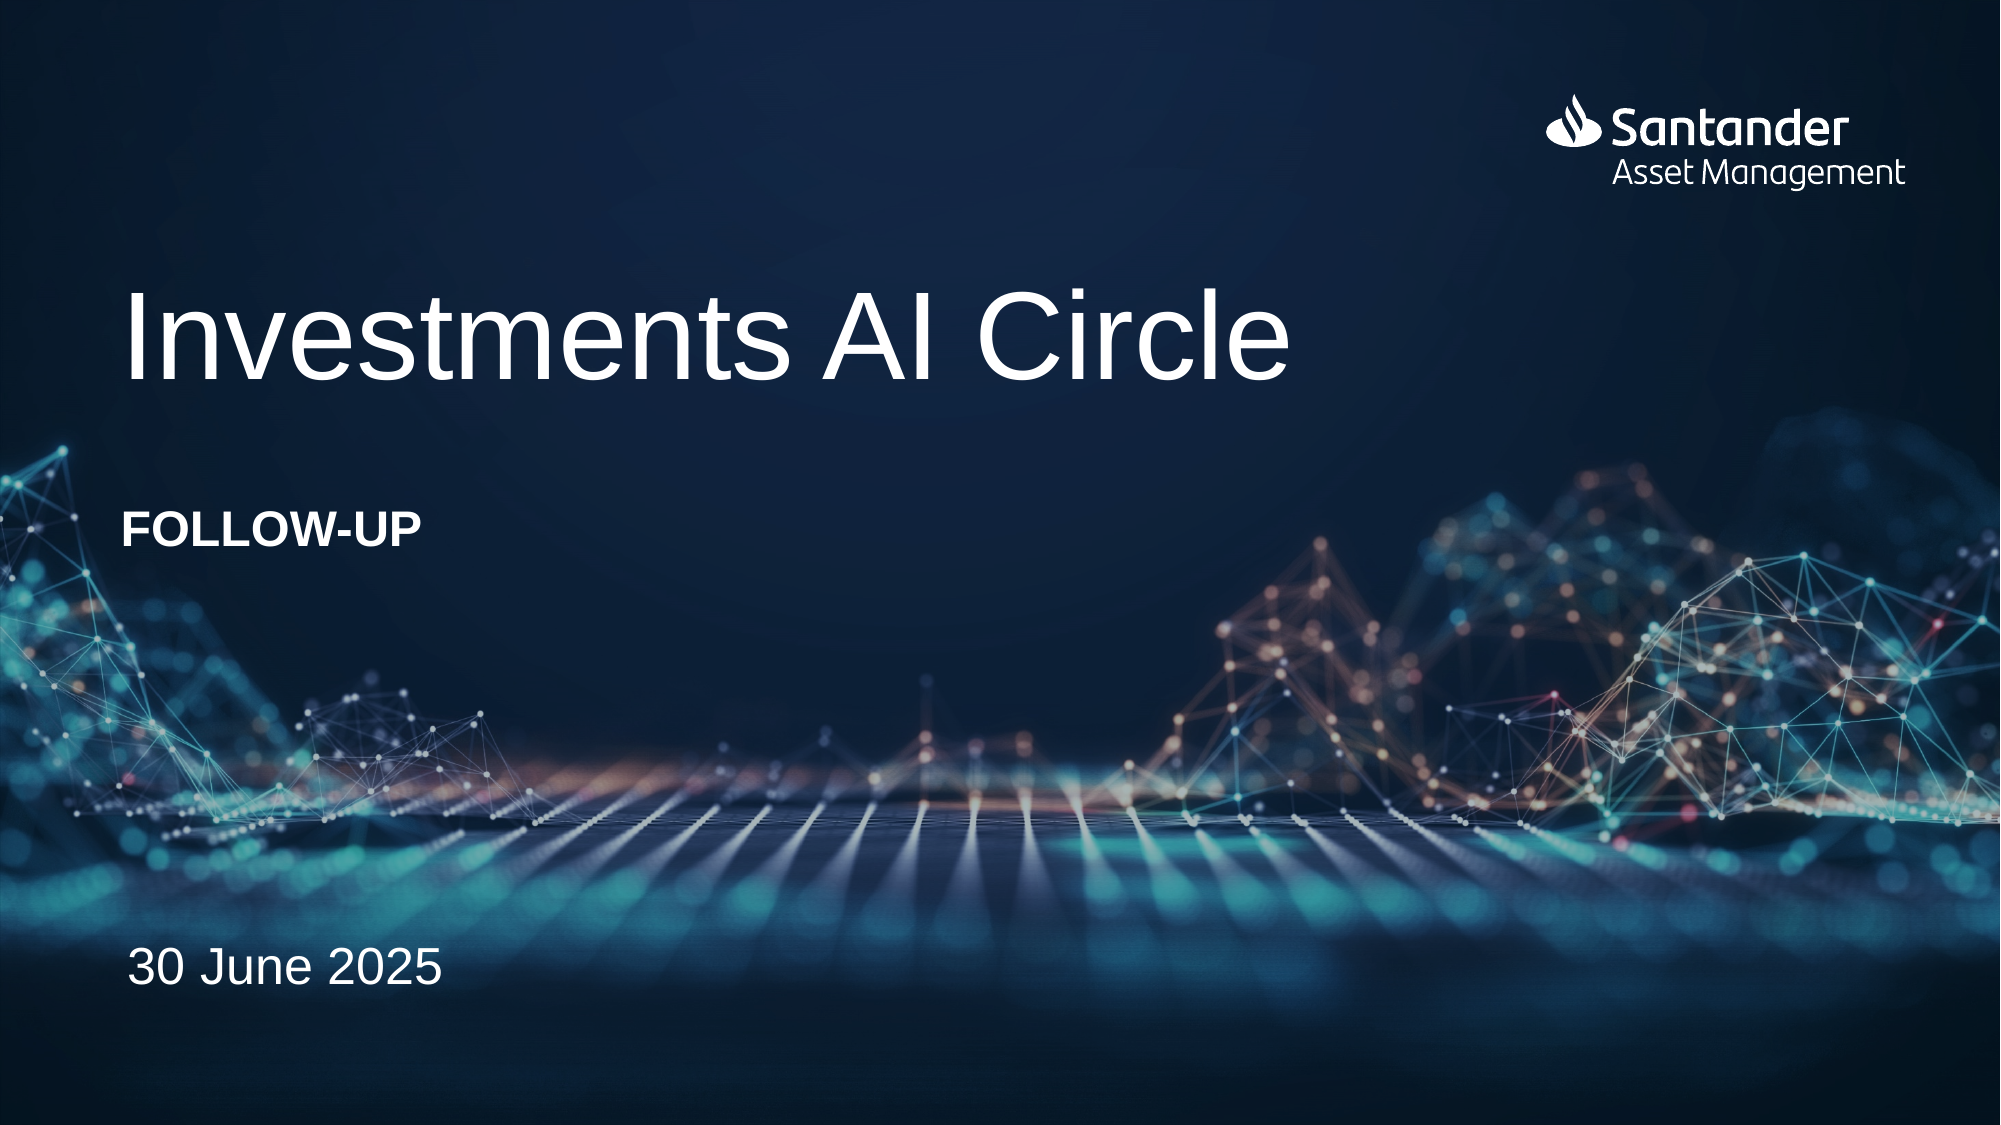

Investments AI Circle
FOLLOW-UP
30 June 2025